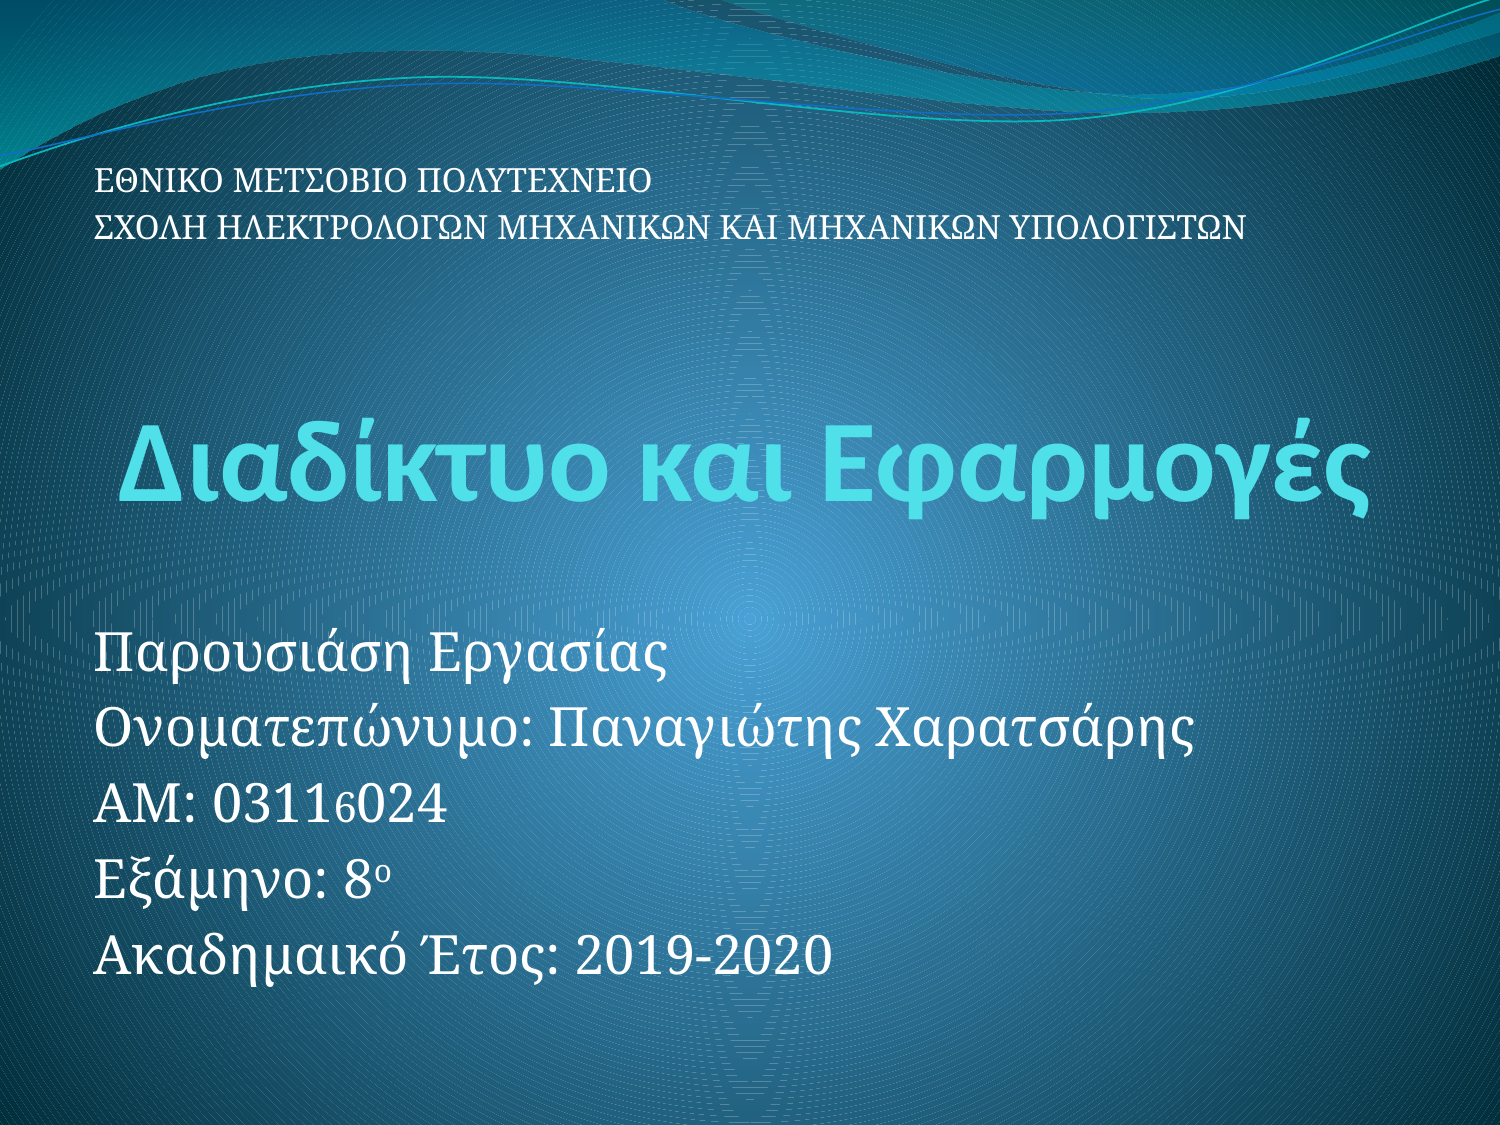

ΕΘΝΙΚΟ ΜΕΤΣΟΒΙΟ ΠΟΛΥΤΕΧΝΕΙΟ
ΣΧΟΛΗ ΗΛΕΚΤΡΟΛΟΓΩΝ ΜΗΧΑΝΙΚΩΝ ΚΑΙ ΜΗΧΑΝΙΚΩΝ ΥΠΟΛΟΓΙΣΤΩΝ
# Διαδίκτυο και Εφαρμογές
Παρουσιάση Εργασίας
Ονοματεπώνυμο: Παναγιώτης Χαρατσάρης
ΑΜ: 03116024
Εξάμηνο: 8ο
Ακαδημαικό Έτος: 2019-2020